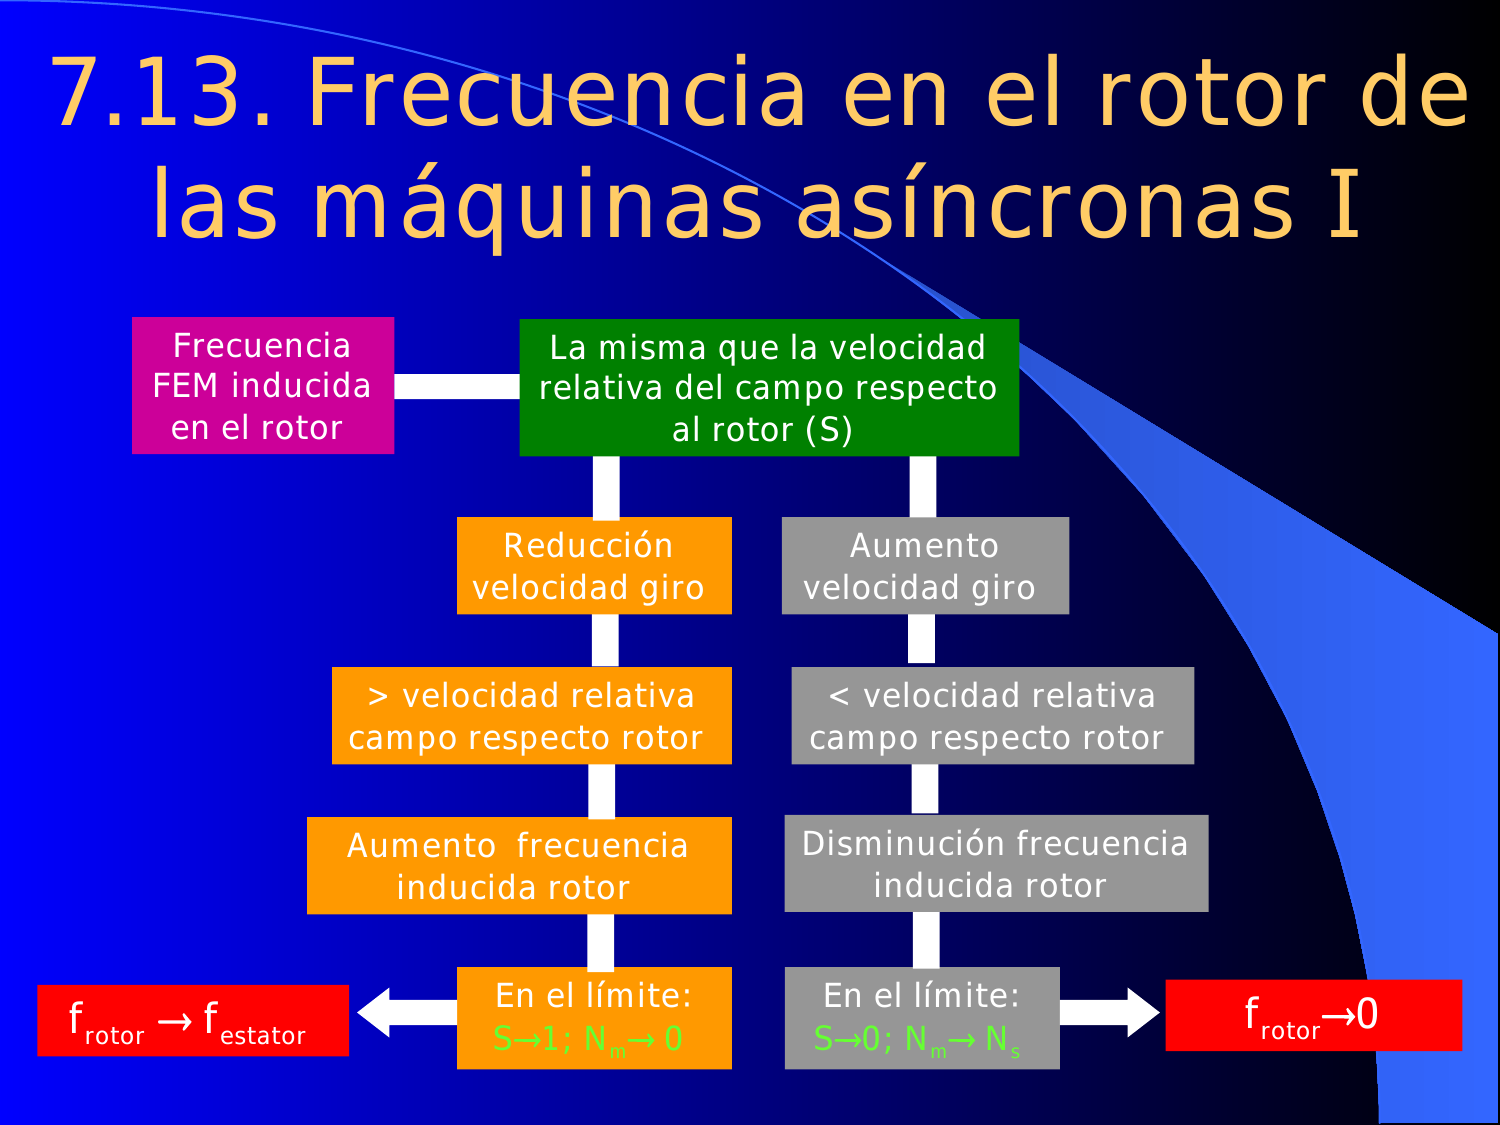

7.13. Frecuencia en el rotor de las máquinas asíncronas I
Frecuencia FEM inducida
en el rotor
La misma que la velocidad relativa del campo respecto al rotor (S)

Aumento
velocidad giro

Reducción
velocidad giro

< velocidad relativa campo respecto rotor

> velocidad relativa campo respecto rotor

Disminución frecuencia inducida rotor

Aumento  frecuencia inducida rotor

En el límite:
S→0; Nm→ Ns

En el límite:
S→1; Nm→ 0
frotor→0

frotor → festator